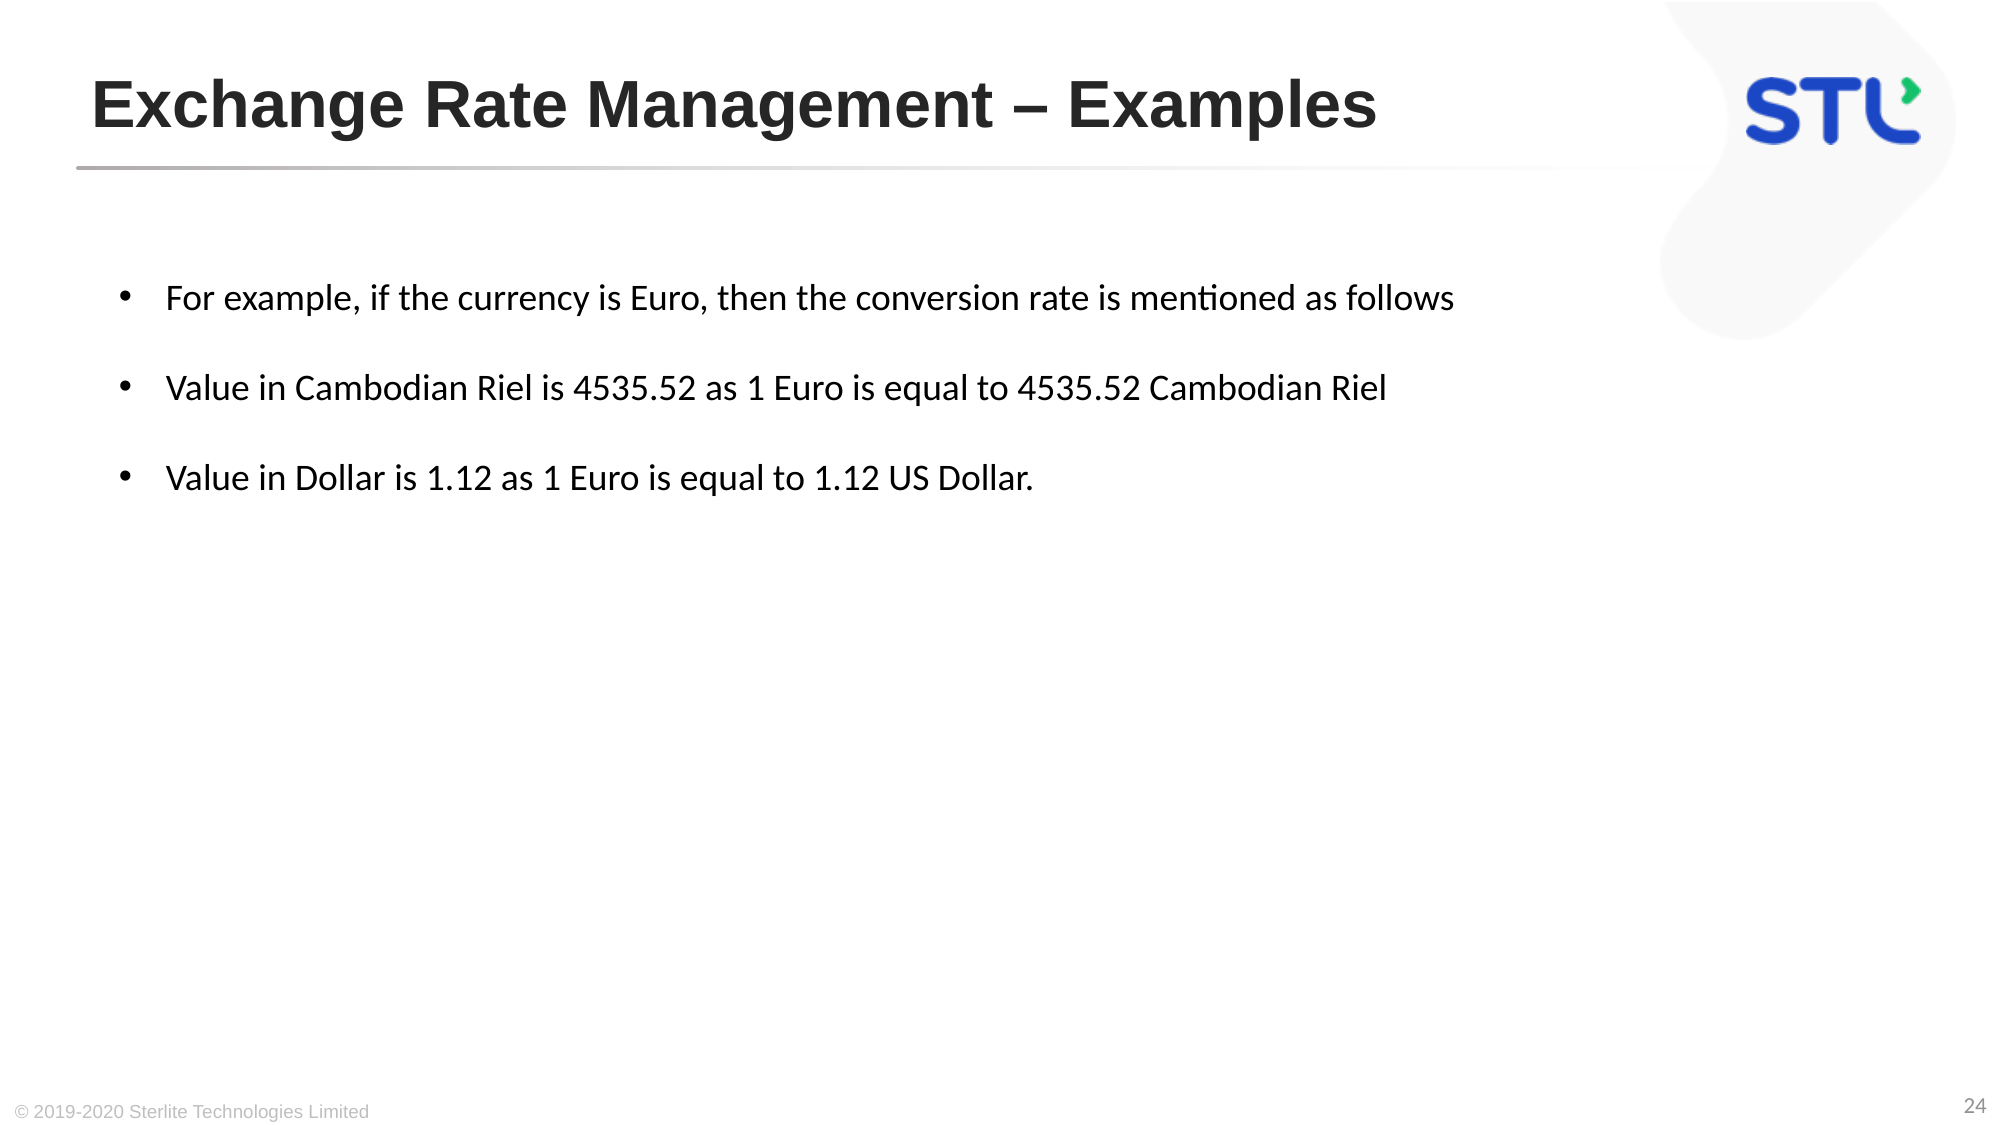

# Exchange Rate Management – Examples
For example, if the currency is Euro, then the conversion rate is mentioned as follows

Value in Cambodian Riel is 4535.52 as 1 Euro is equal to 4535.52 Cambodian Riel

Value in Dollar is 1.12 as 1 Euro is equal to 1.12 US Dollar.
© 2019-2020 Sterlite Technologies Limited
24